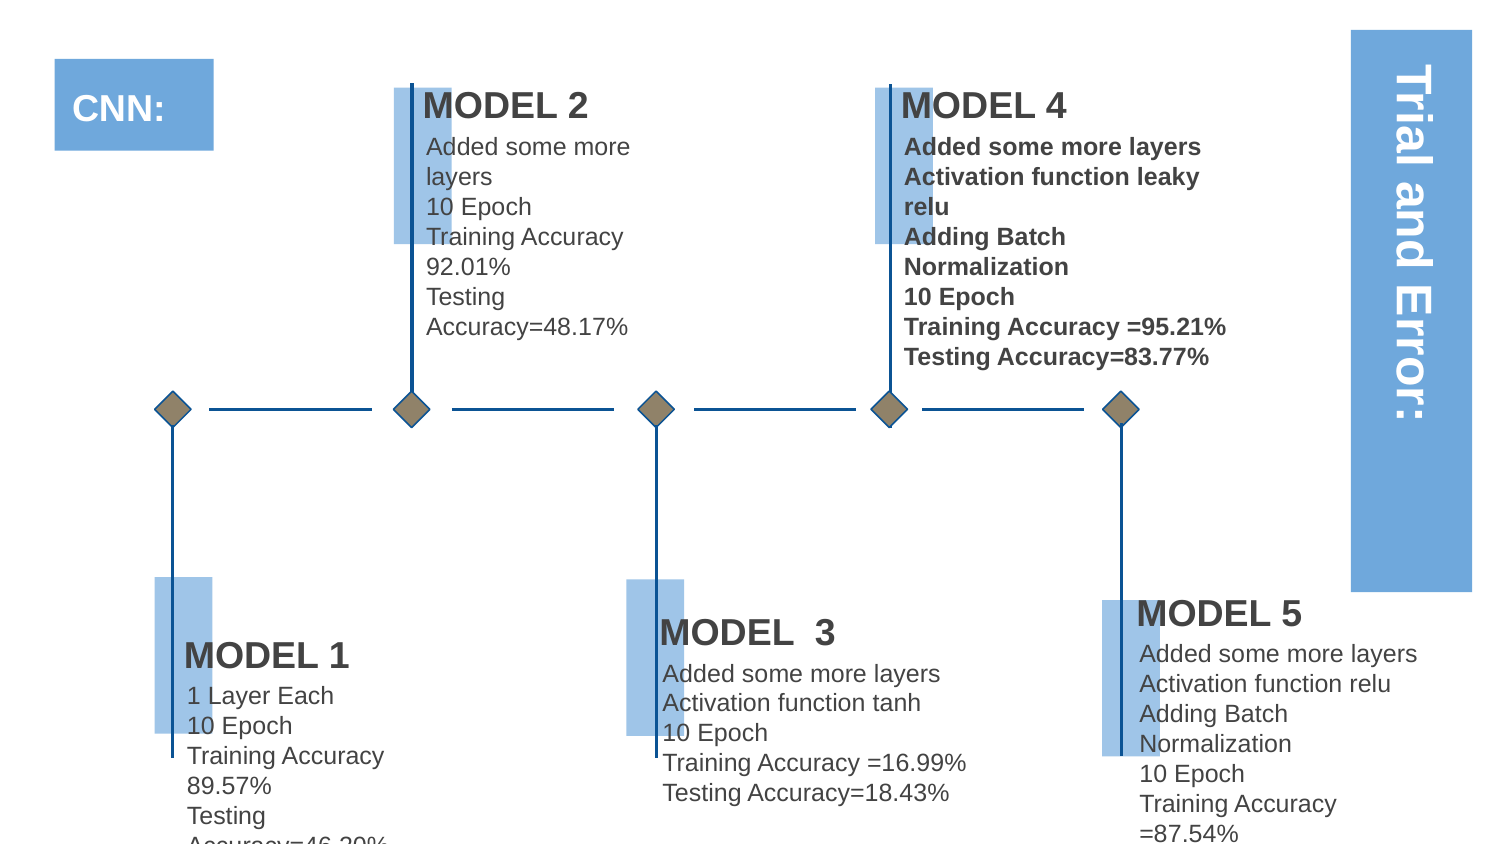

CNN:

MODEL 2
MODEL 4

Added some more layers
10 Epoch
Training Accuracy 92.01%
Testing Accuracy=48.17%
Added some more layers
Activation function leaky relu
Adding Batch Normalization
10 Epoch
Training Accuracy =95.21%
Testing Accuracy=83.77%

# Trial and Error:

MODEL 5

MODEL  3

MODEL 1
Added some more layers
Activation function relu
Adding Batch Normalization
10 Epoch
Training Accuracy =87.54%
Testing Accuracy=81.93%
Added some more layers
Activation function tanh
10 Epoch
Training Accuracy =16.99%
Testing Accuracy=18.43%
1 Layer Each
10 Epoch
Training Accuracy 89.57%
Testing Accuracy=46.20%